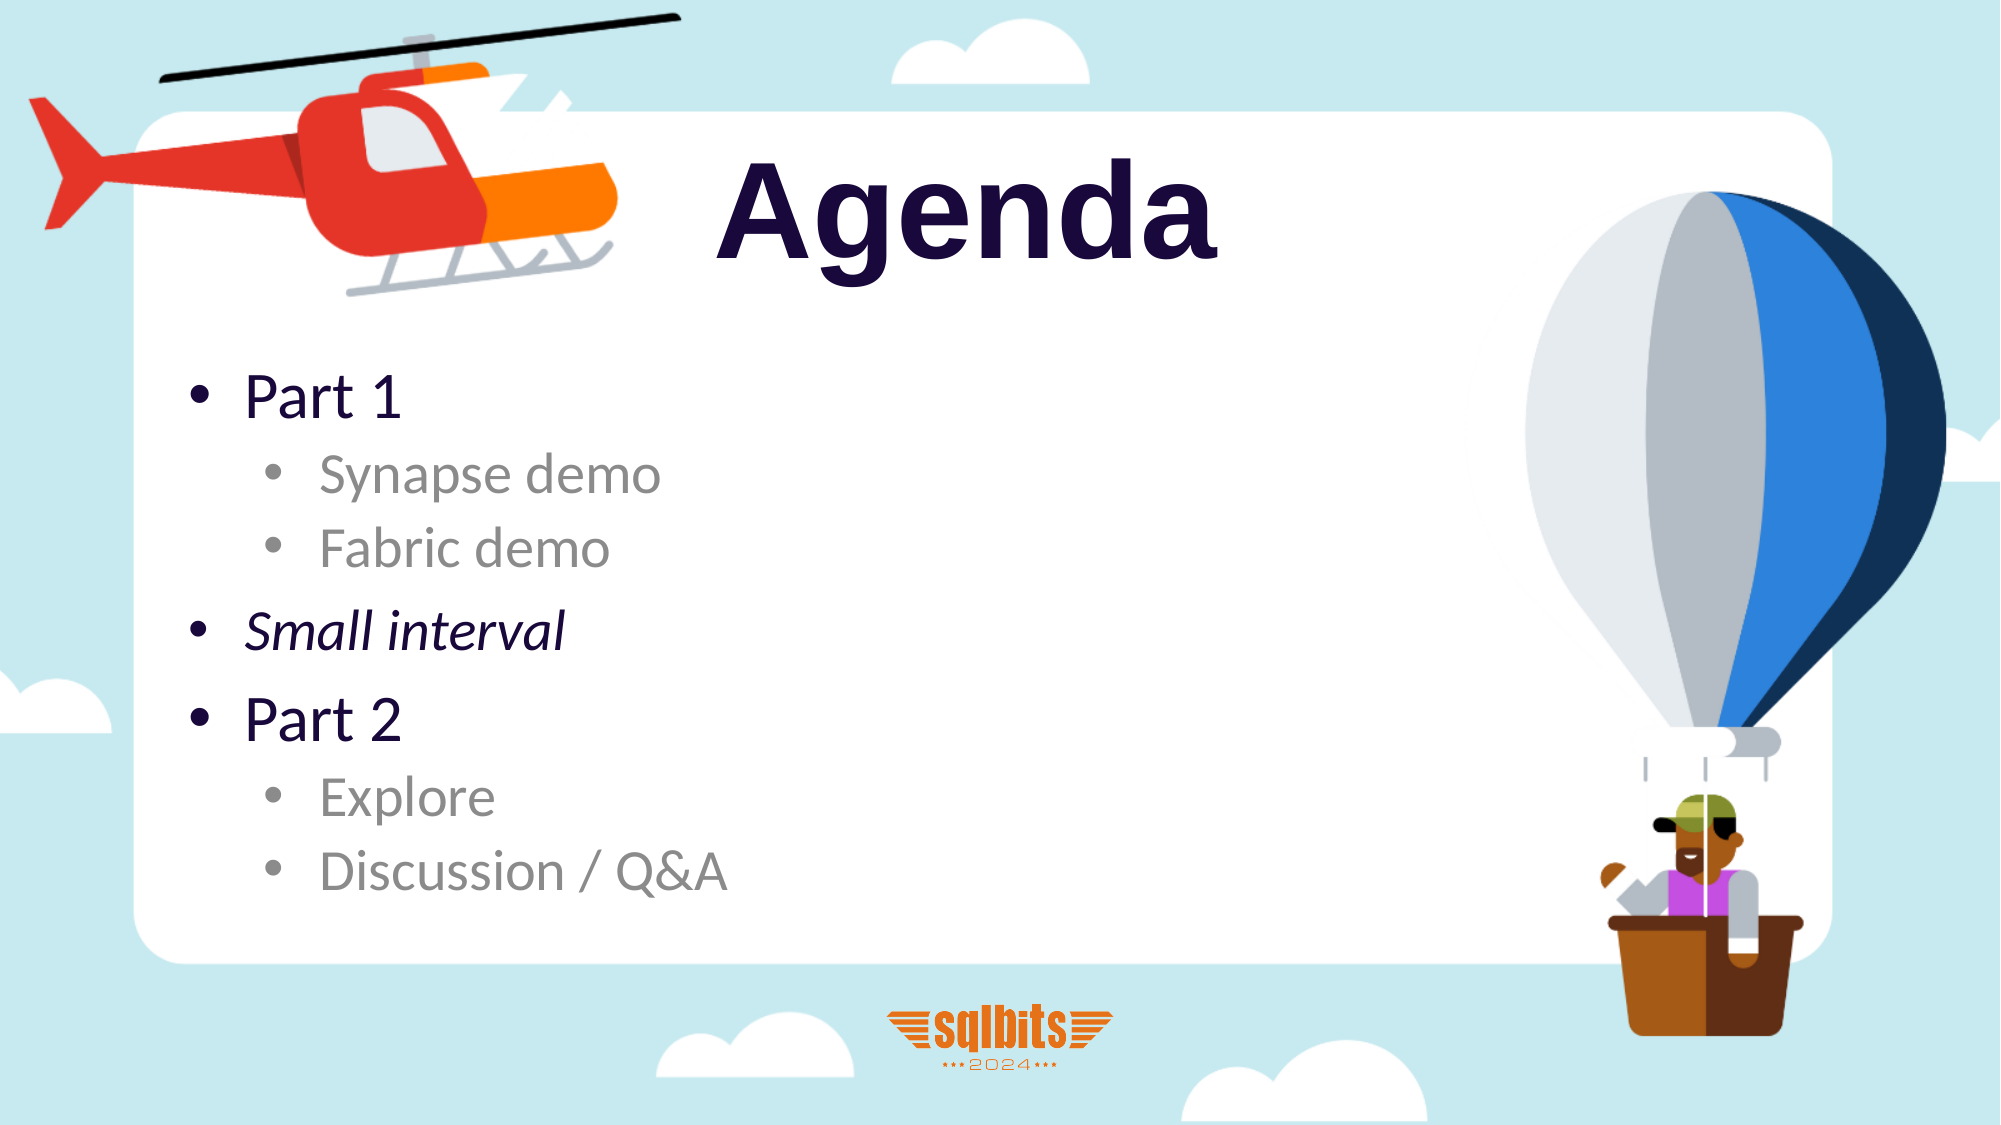

# Agenda
Part 1
Synapse demo
Fabric demo
Small interval
Part 2
Explore
Discussion / Q&A